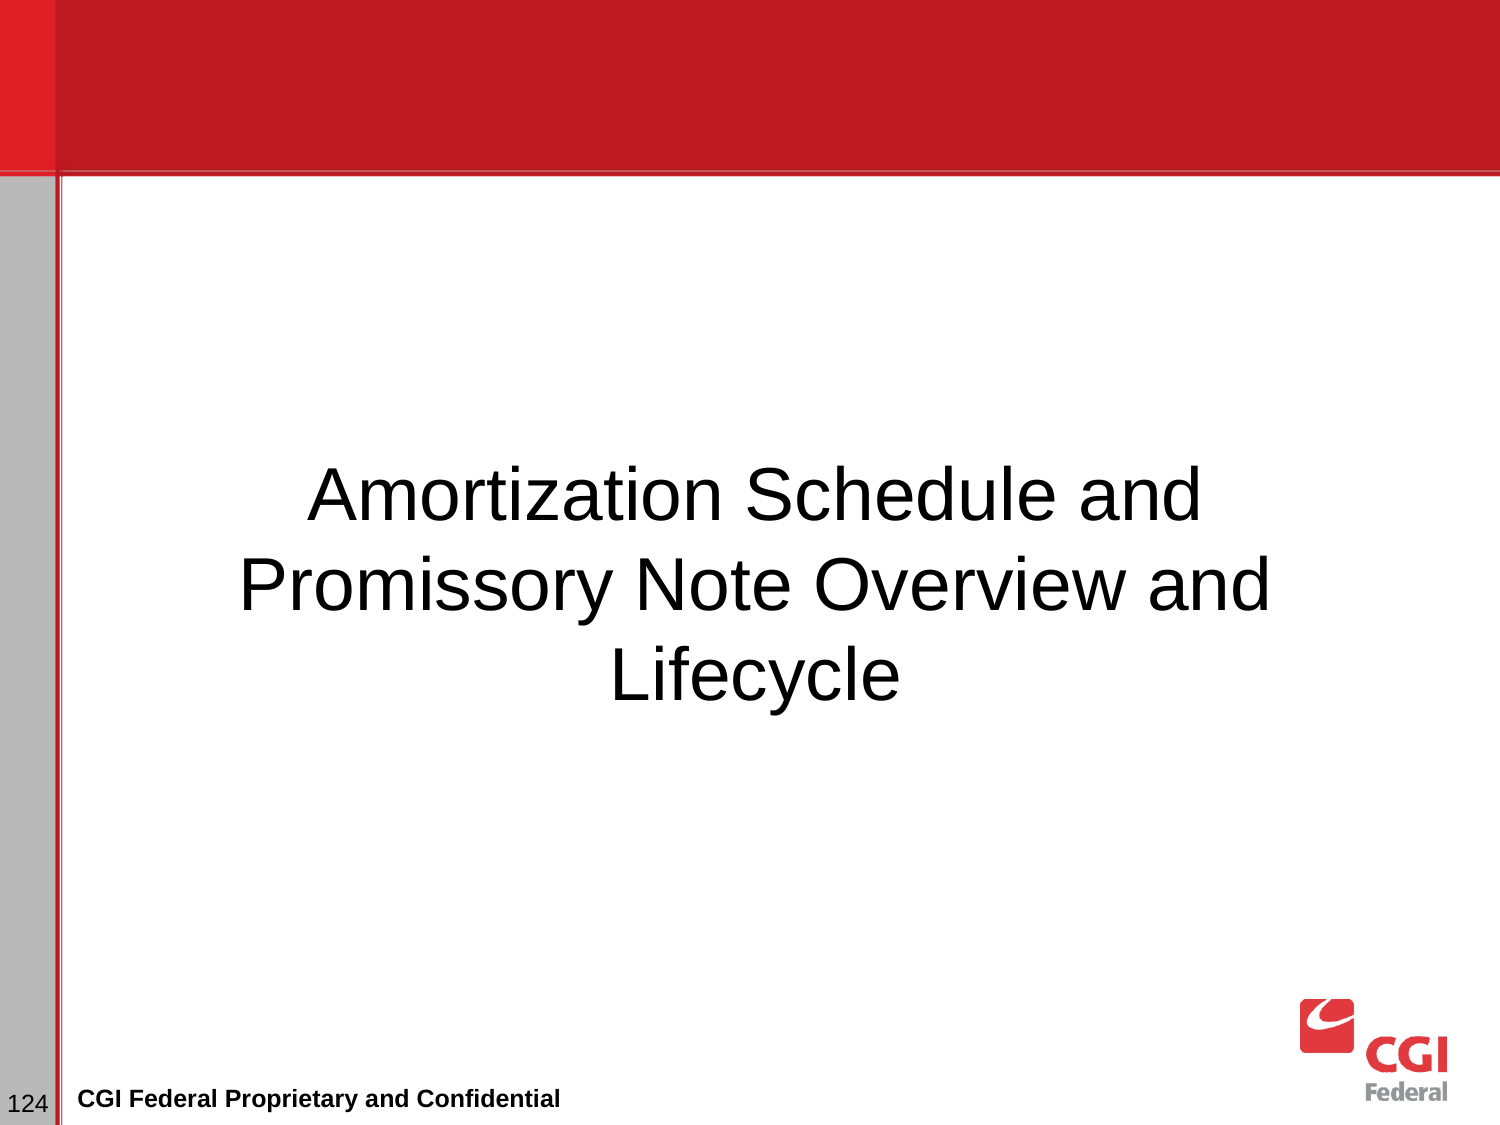

Amortization Schedule and Promissory Note Overview and Lifecycle
# Dunning
124
CGI Federal Proprietary and Confidential